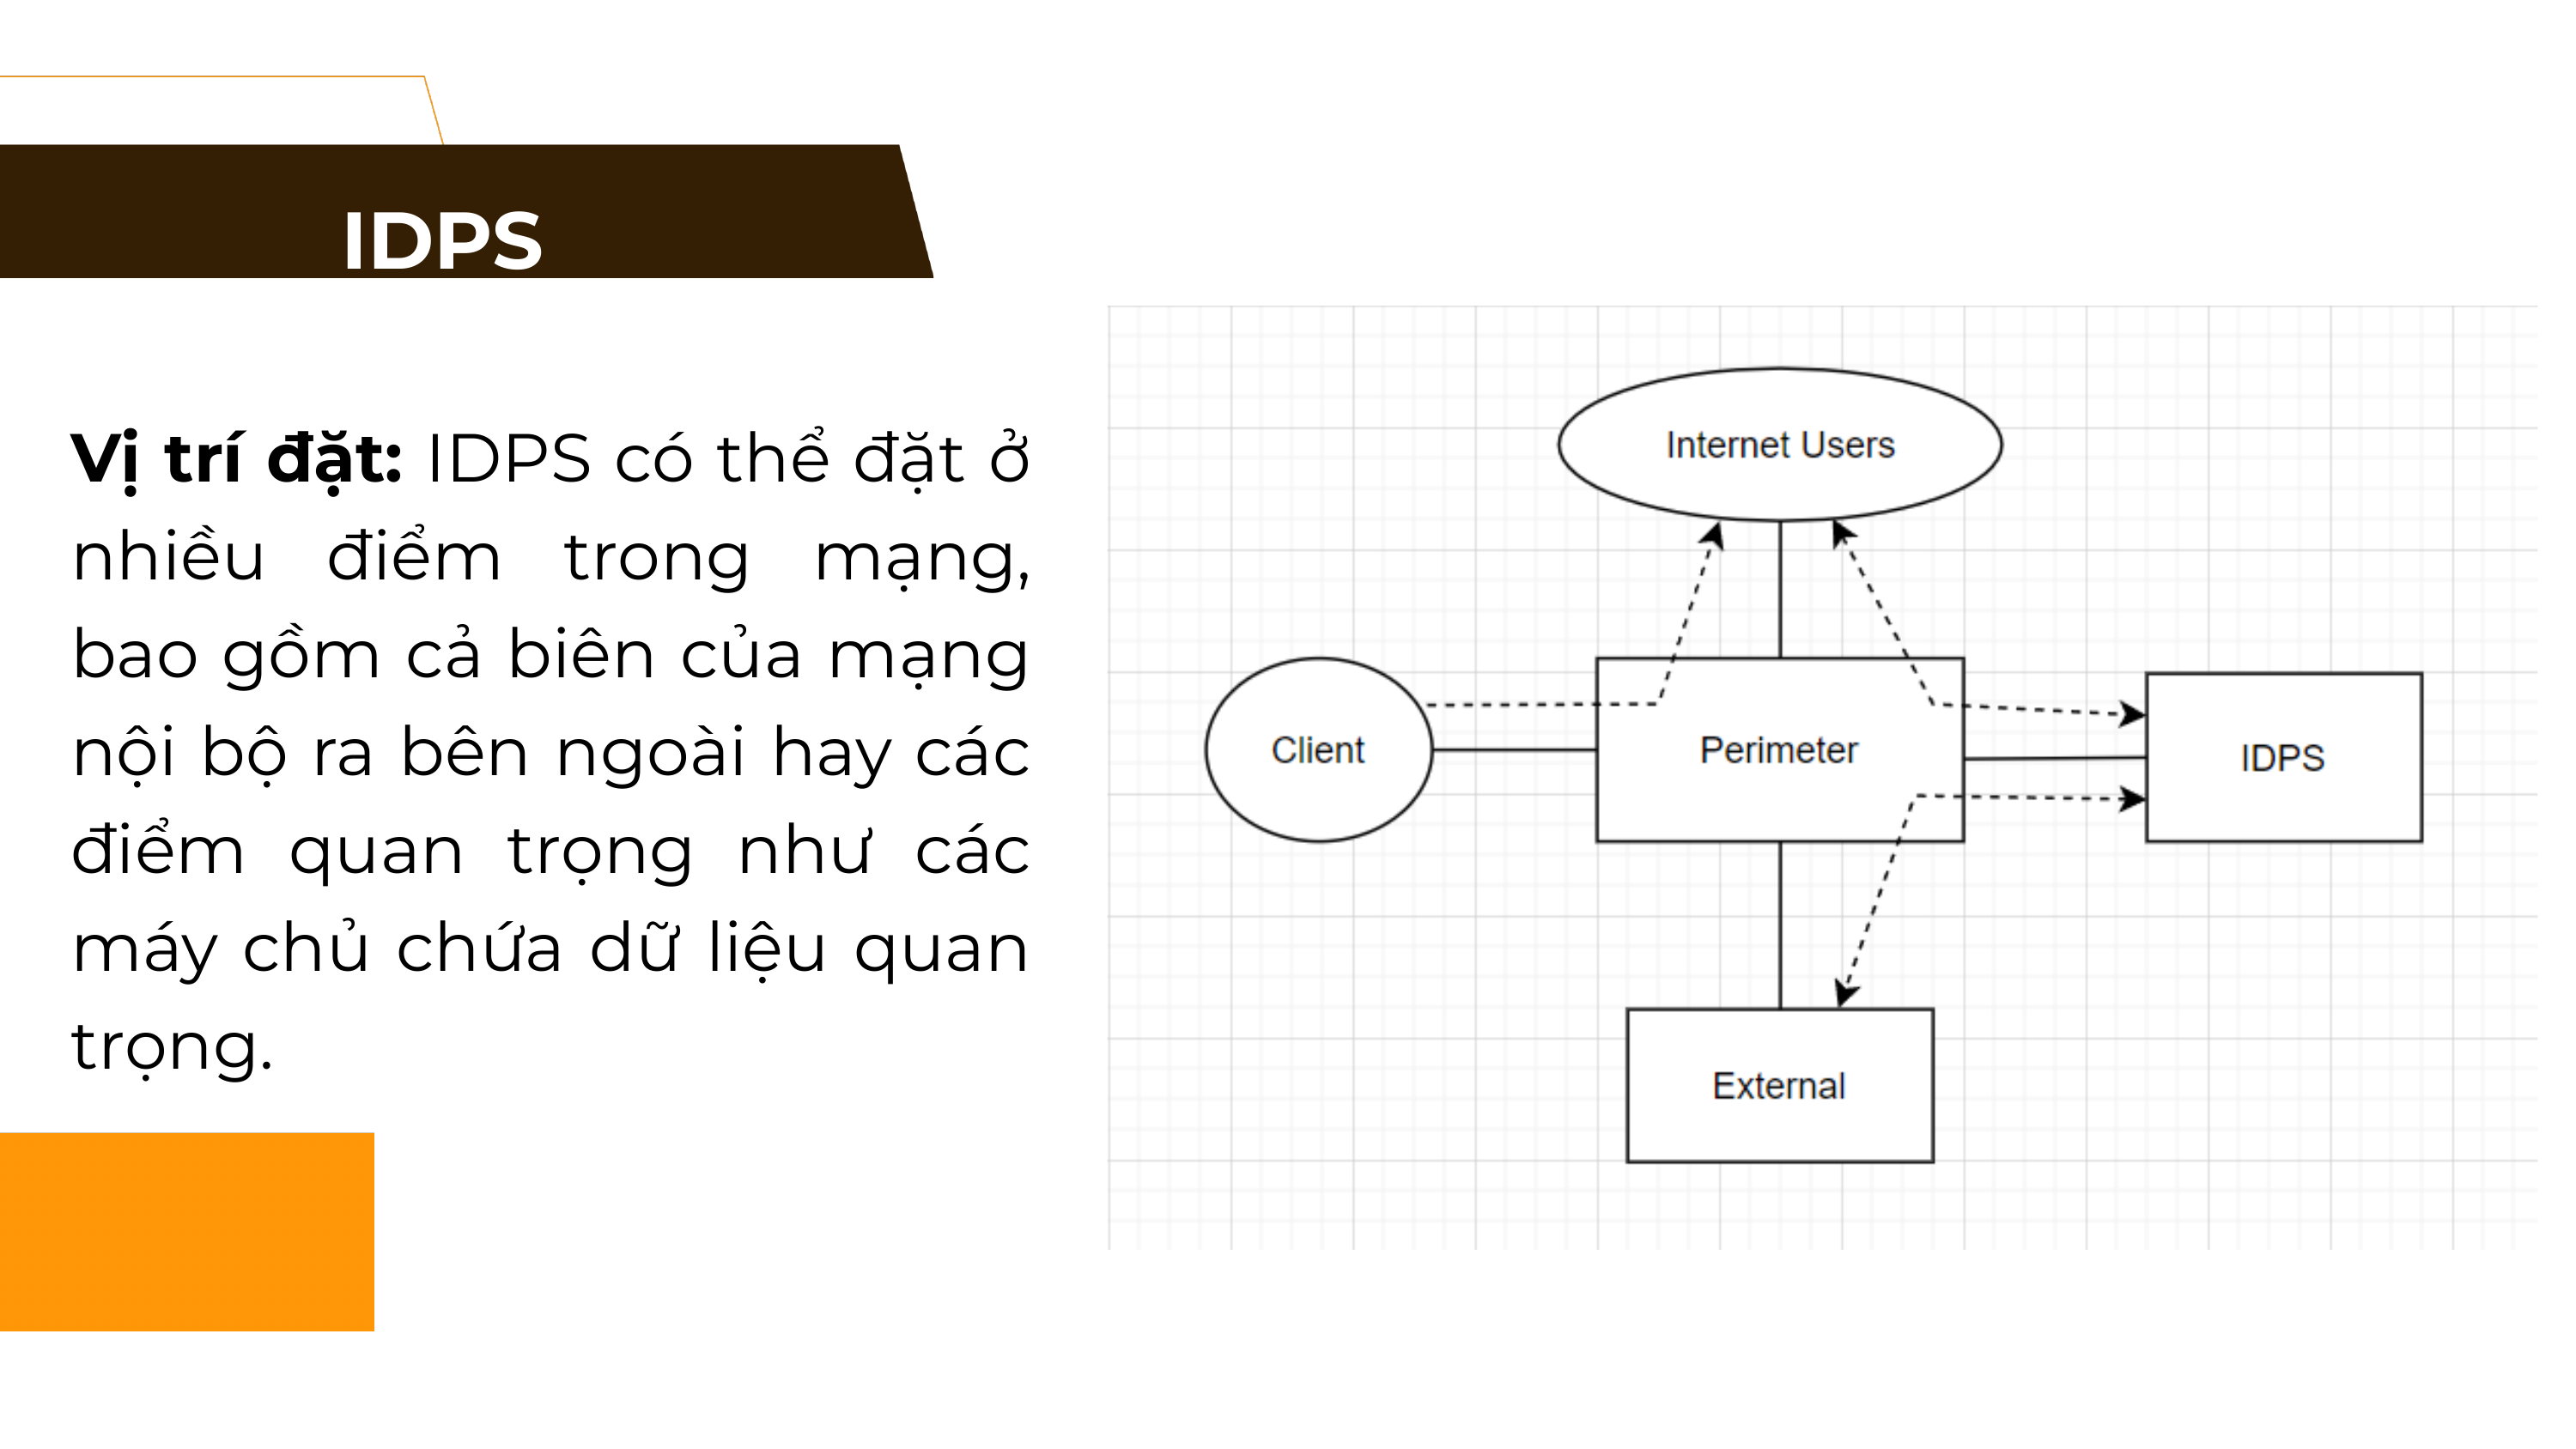

IDPS

Vị trí đặt: IDPS có thể đặt ở nhiều điểm trong mạng, bao gồm cả biên của mạng nội bộ ra bên ngoài hay các điểm quan trọng như các máy chủ chứa dữ liệu quan trọng.